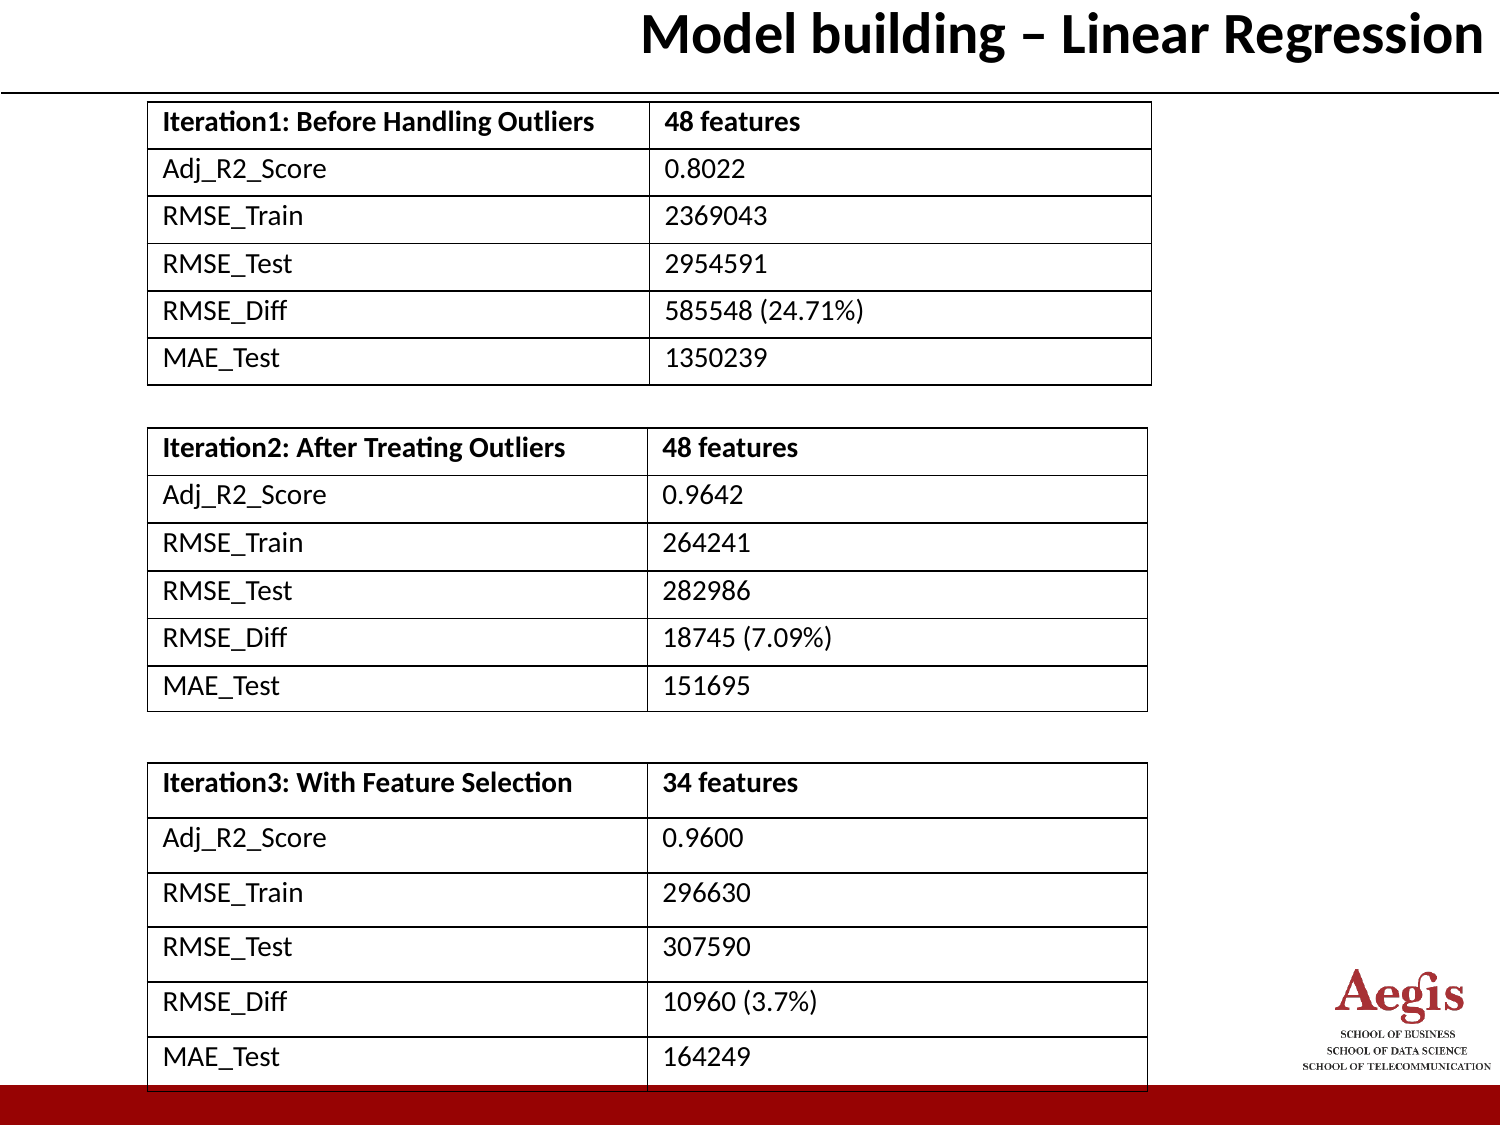

| Model building – Linear Regression |
| --- |
| Iteration1: Before Handling Outliers | 48 features |
| --- | --- |
| Adj\_R2\_Score | 0.8022 |
| RMSE\_Train | 2369043 |
| RMSE\_Test | 2954591 |
| RMSE\_Diff | 585548 (24.71%) |
| MAE\_Test | 1350239 |
| Iteration2: After Treating Outliers | 48 features |
| --- | --- |
| Adj\_R2\_Score | 0.9642 |
| RMSE\_Train | 264241 |
| RMSE\_Test | 282986 |
| RMSE\_Diff | 18745 (7.09%) |
| MAE\_Test | 151695 |
| Iteration3: With Feature Selection | 34 features |
| --- | --- |
| Adj\_R2\_Score | 0.9600 |
| RMSE\_Train | 296630 |
| RMSE\_Test | 307590 |
| RMSE\_Diff | 10960 (3.7%) |
| MAE\_Test | 164249 |